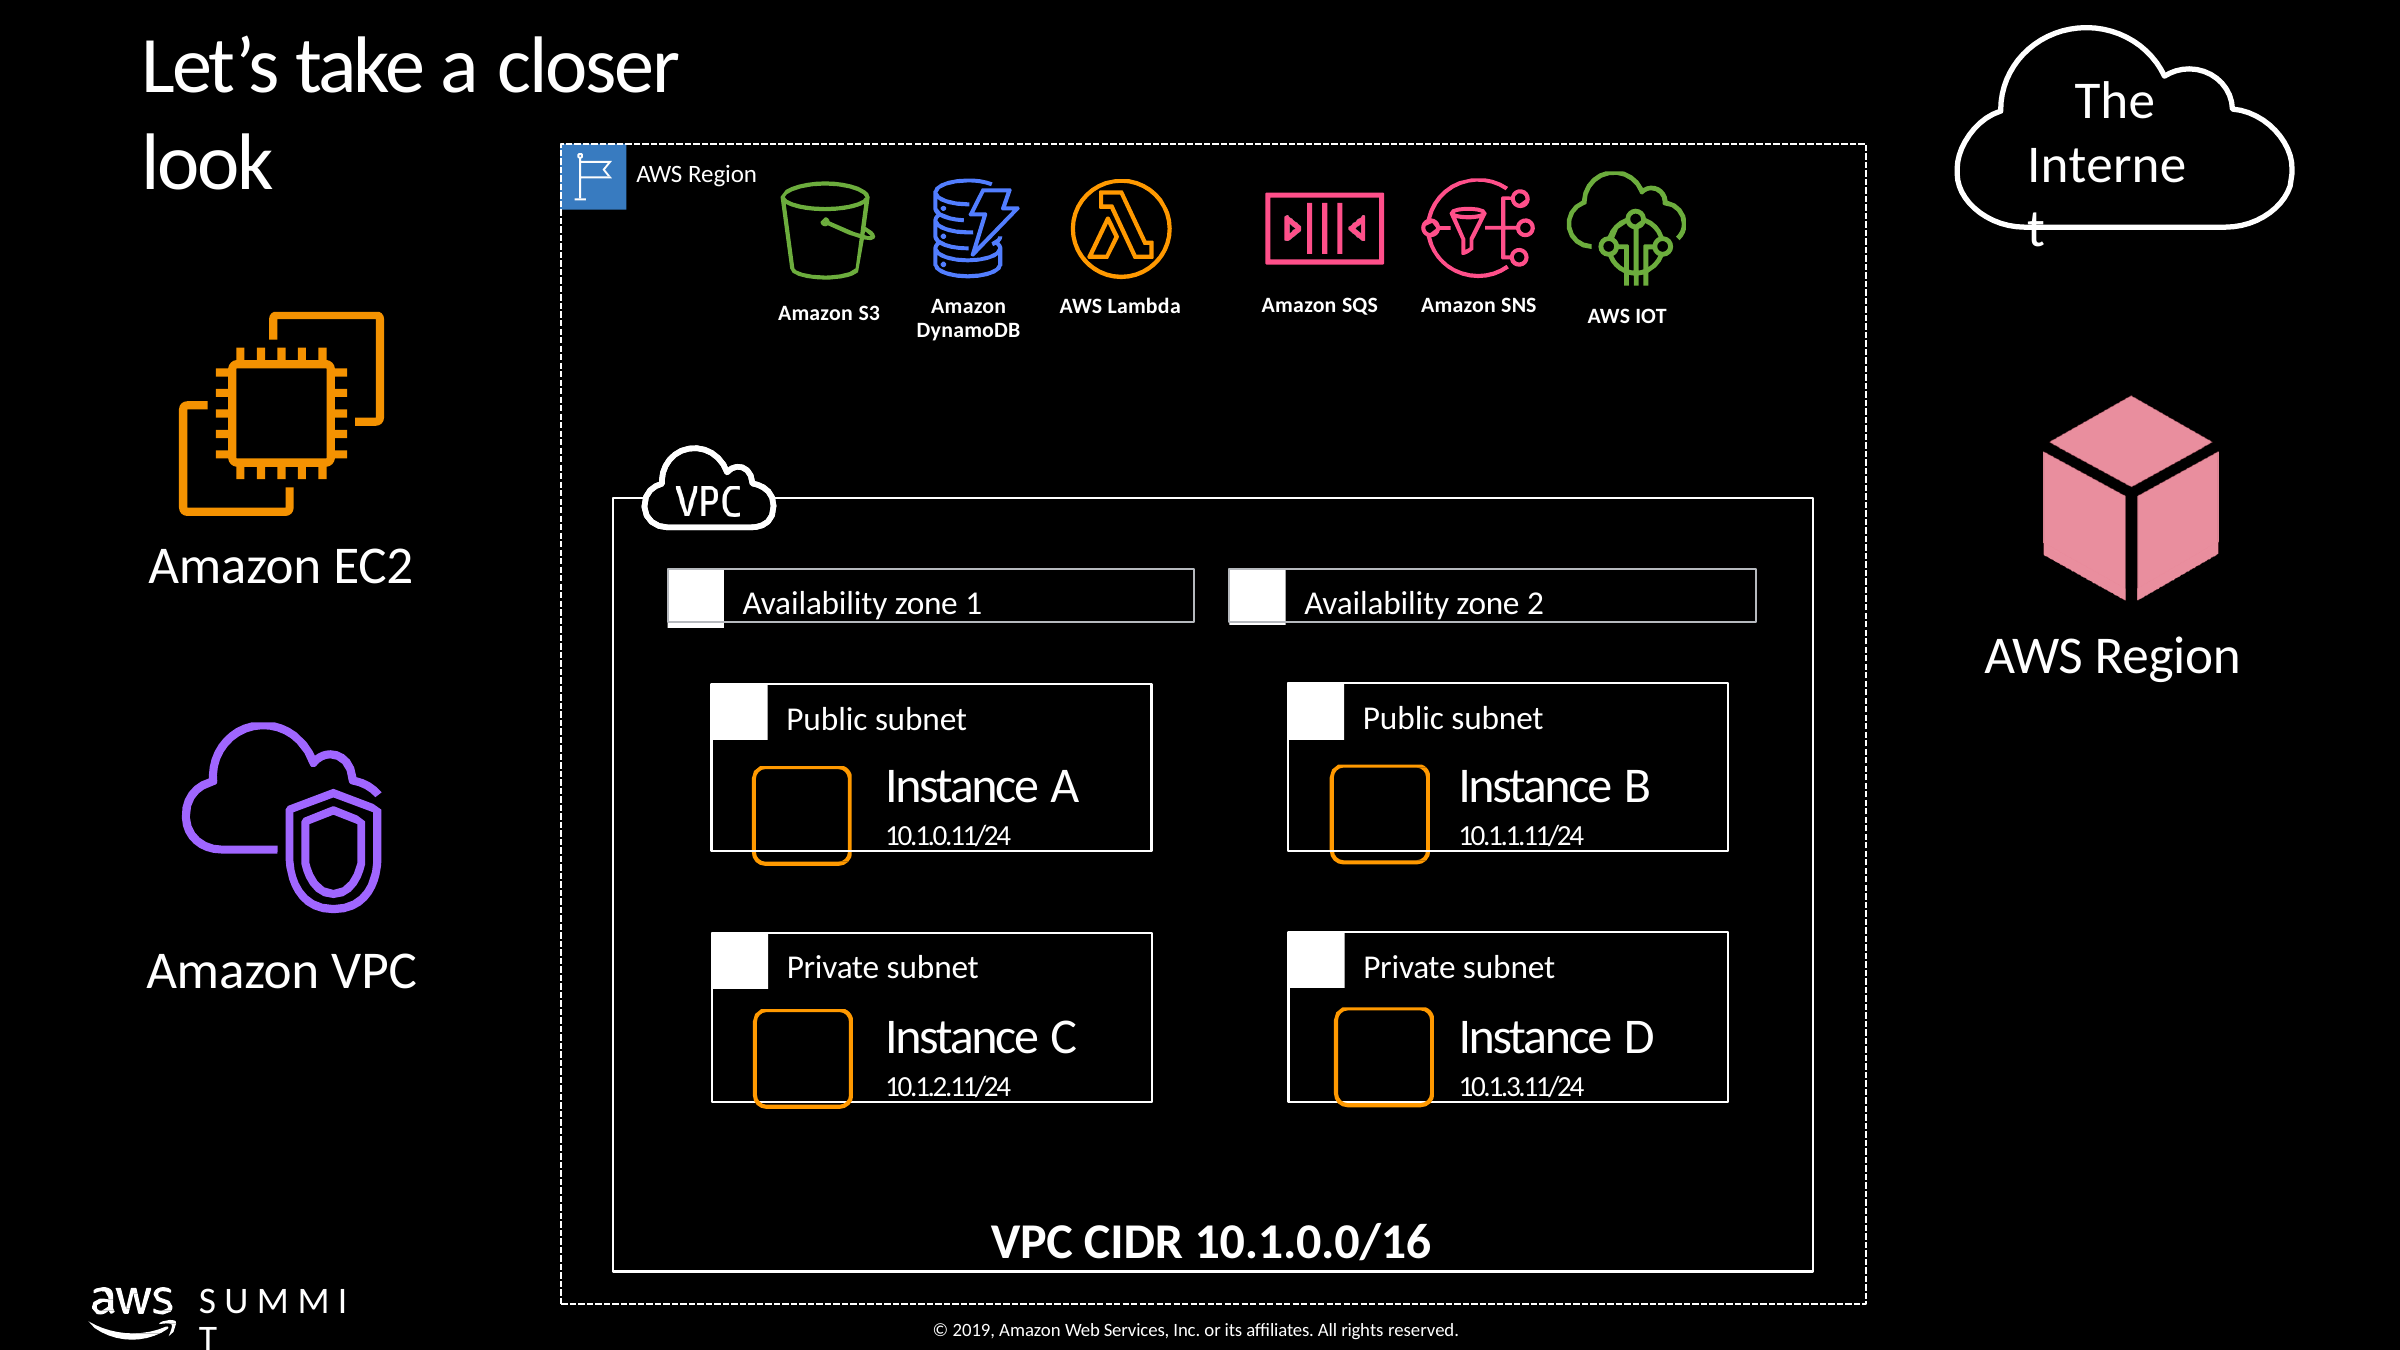

# Let’s take a closer look

The  Internet

AWS Region

Amazon SQS	Amazon SNS
Amazon  DynamoDB
AWS Lambda
Amazon S3
AWS IOT

Amazon EC2

Availability zone 1
Availability zone 2

AWS Region
Public subnet
Instance B
10.1.1.11/24
Public subnet
Instance A
10.1.0.11/24

Private subnet
Instance D
10.1.3.11/24
Private subnet
Instance C
10.1.2.11/24
Amazon VPC
VPC CIDR 10.1.0.0/16
S U M M I T
© 2019, Amazon Web Services, Inc. or its affiliates. All rights reserved.